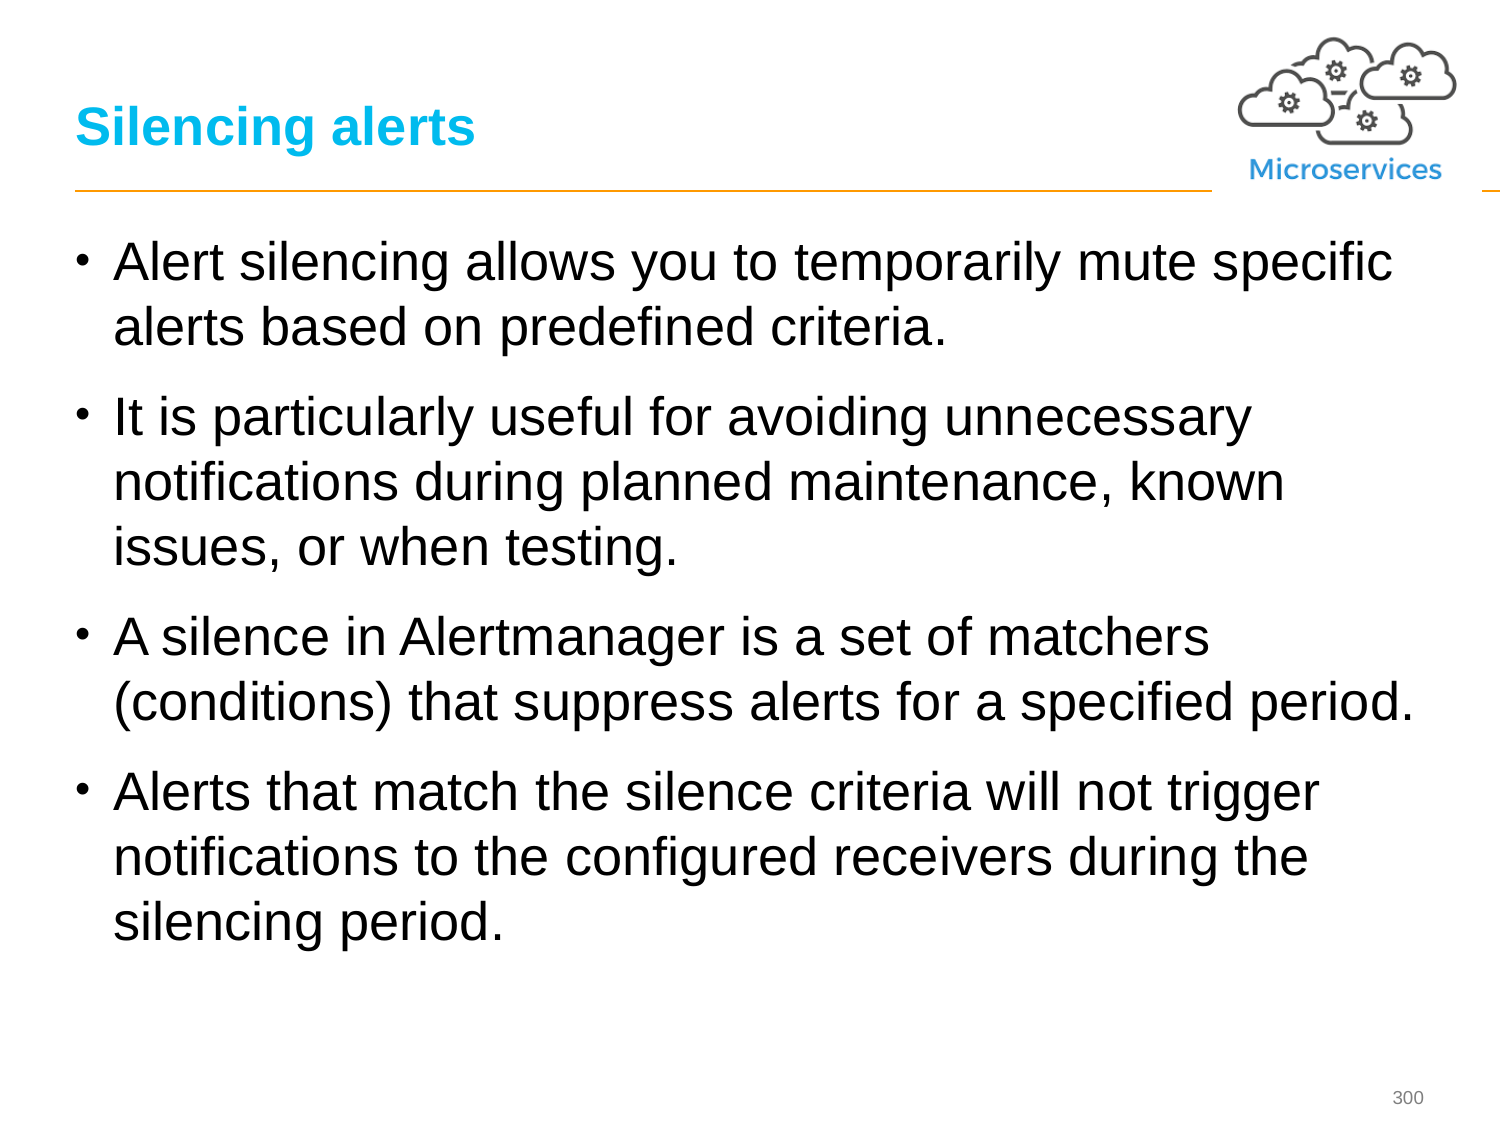

# Silencing alerts
Alert silencing allows you to temporarily mute specific alerts based on predefined criteria.
It is particularly useful for avoiding unnecessary notifications during planned maintenance, known issues, or when testing.
A silence in Alertmanager is a set of matchers (conditions) that suppress alerts for a specified period.
Alerts that match the silence criteria will not trigger notifications to the configured receivers during the silencing period.